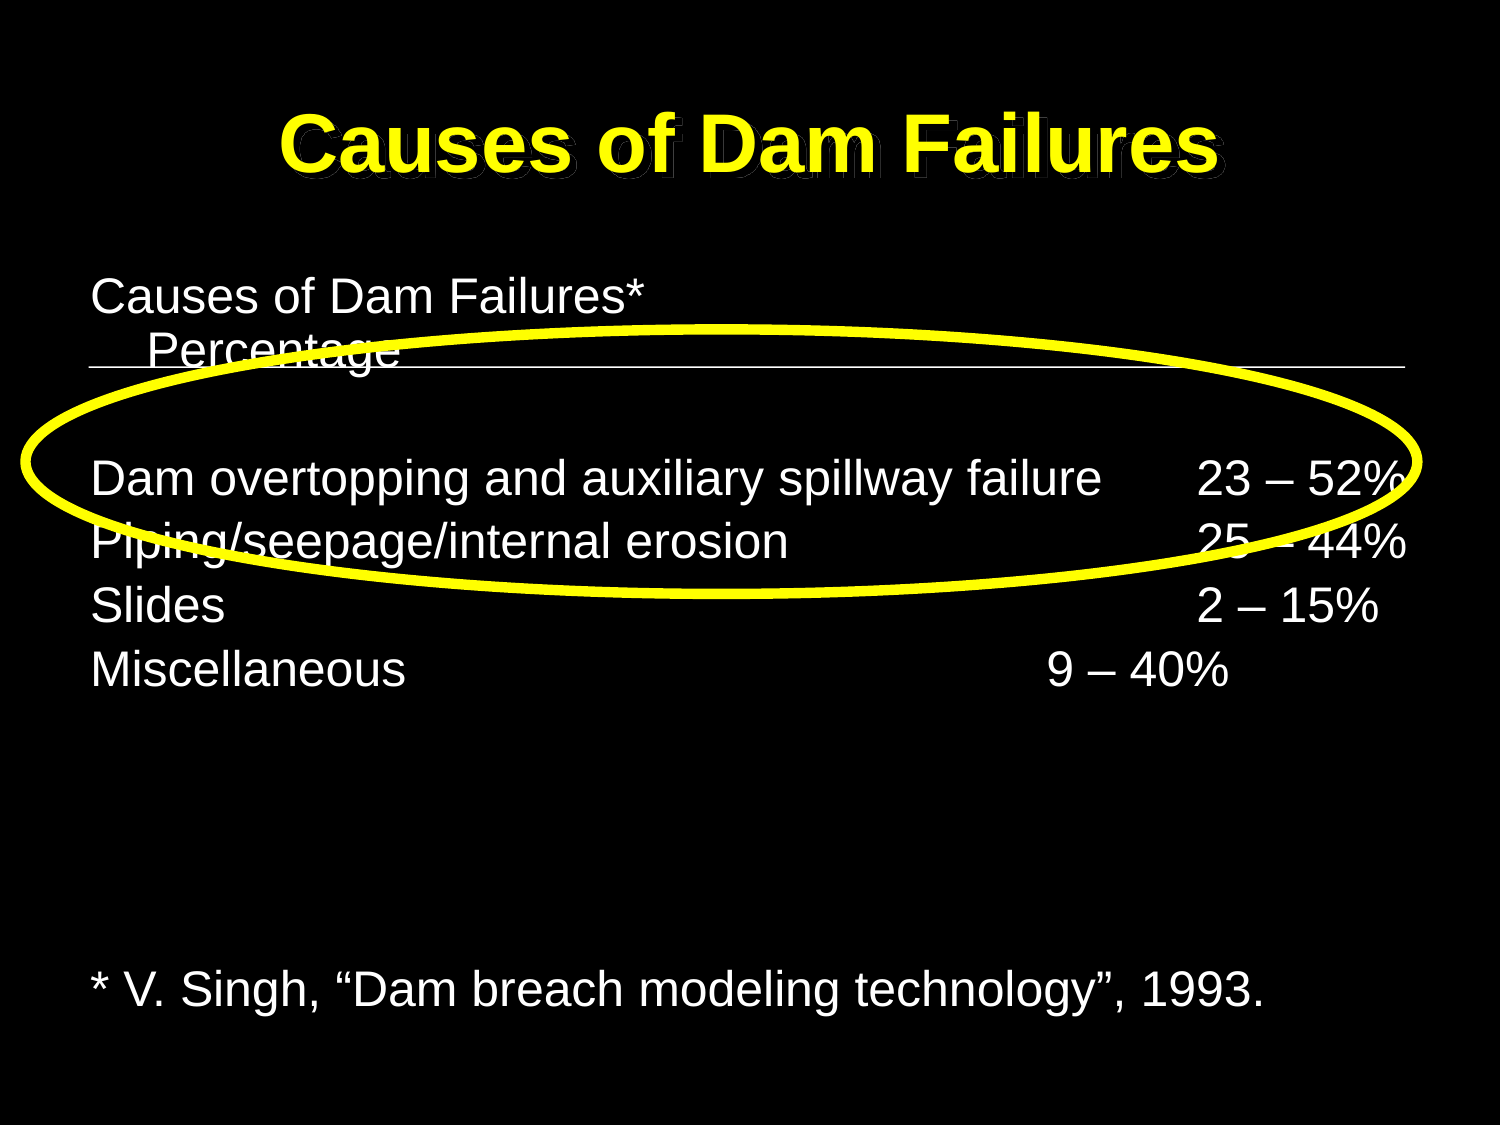

# Causes of Dam Failures
Causes of Dam Failures*				Percentage

Dam overtopping and auxiliary spillway failure	23 – 52%
Piping/seepage/internal erosion			25 – 44%
Slides							2 – 15%
Miscellaneous					9 – 40%

* V. Singh, “Dam breach modeling technology”, 1993.